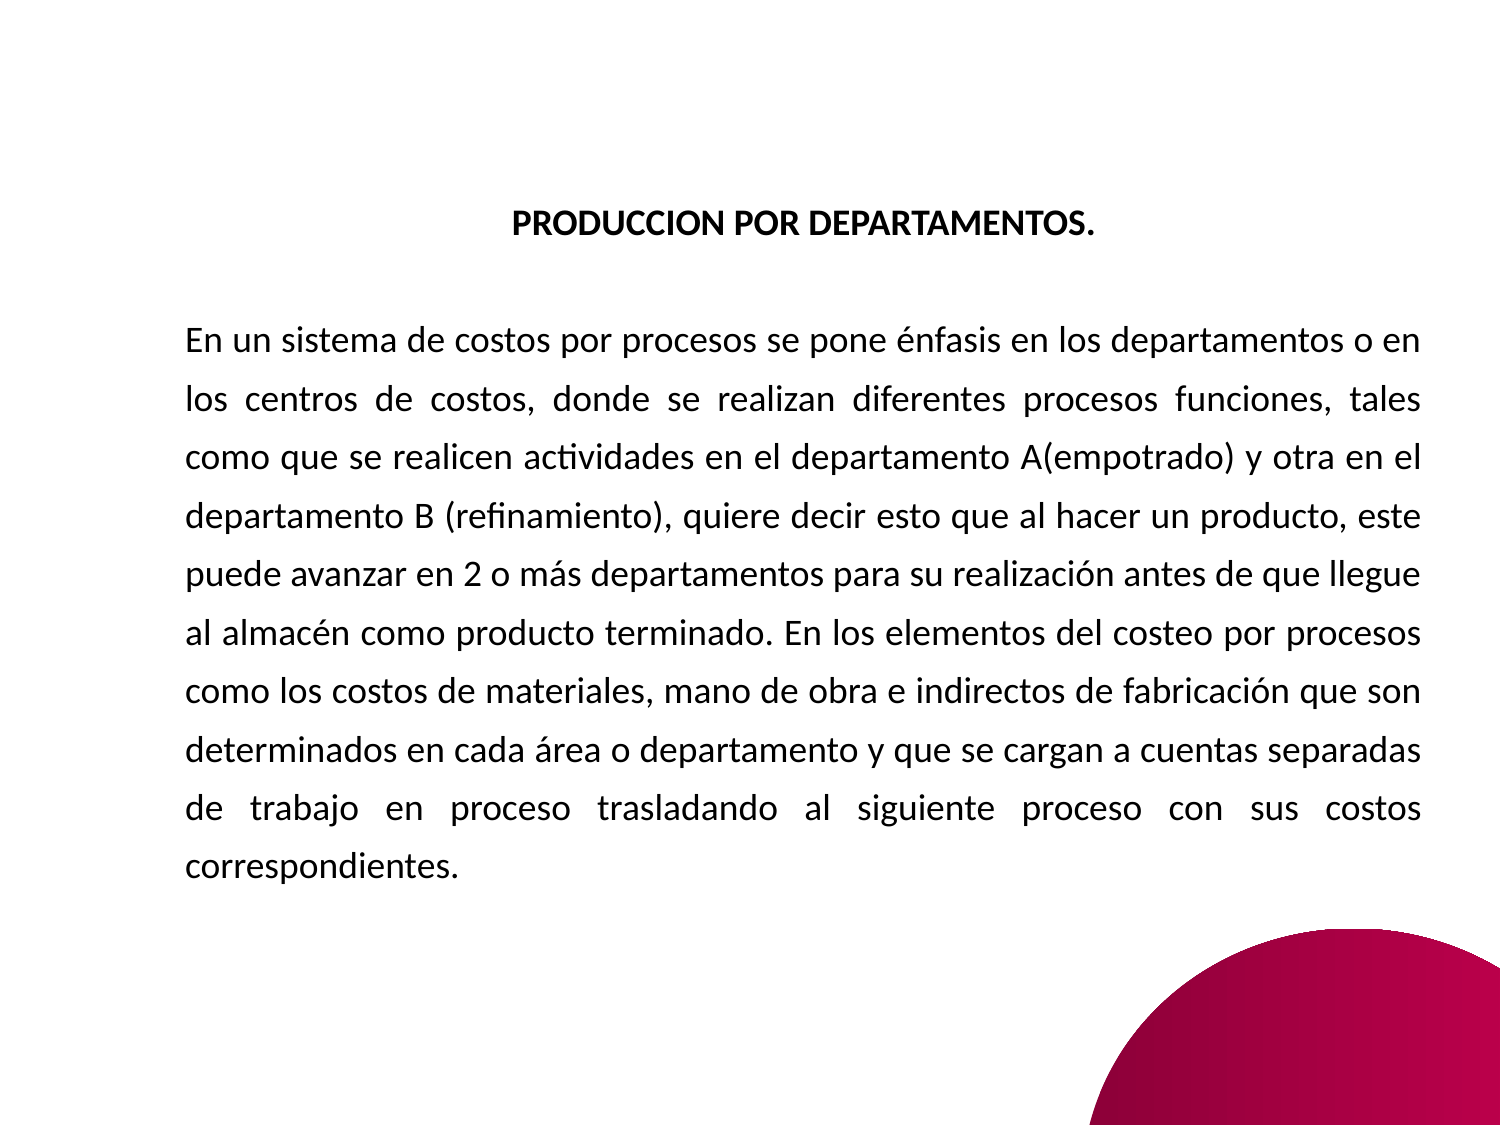

PRODUCCION POR DEPARTAMENTOS.

En un sistema de costos por procesos se pone énfasis en los departamentos o en los centros de costos, donde se realizan diferentes procesos funciones, tales como que se realicen actividades en el departamento A(empotrado) y otra en el departamento B (refinamiento), quiere decir esto que al hacer un producto, este puede avanzar en 2 o más departamentos para su realización antes de que llegue al almacén como producto terminado. En los elementos del costeo por procesos como los costos de materiales, mano de obra e indirectos de fabricación que son determinados en cada área o departamento y que se cargan a cuentas separadas de trabajo en proceso trasladando al siguiente proceso con sus costos correspondientes.